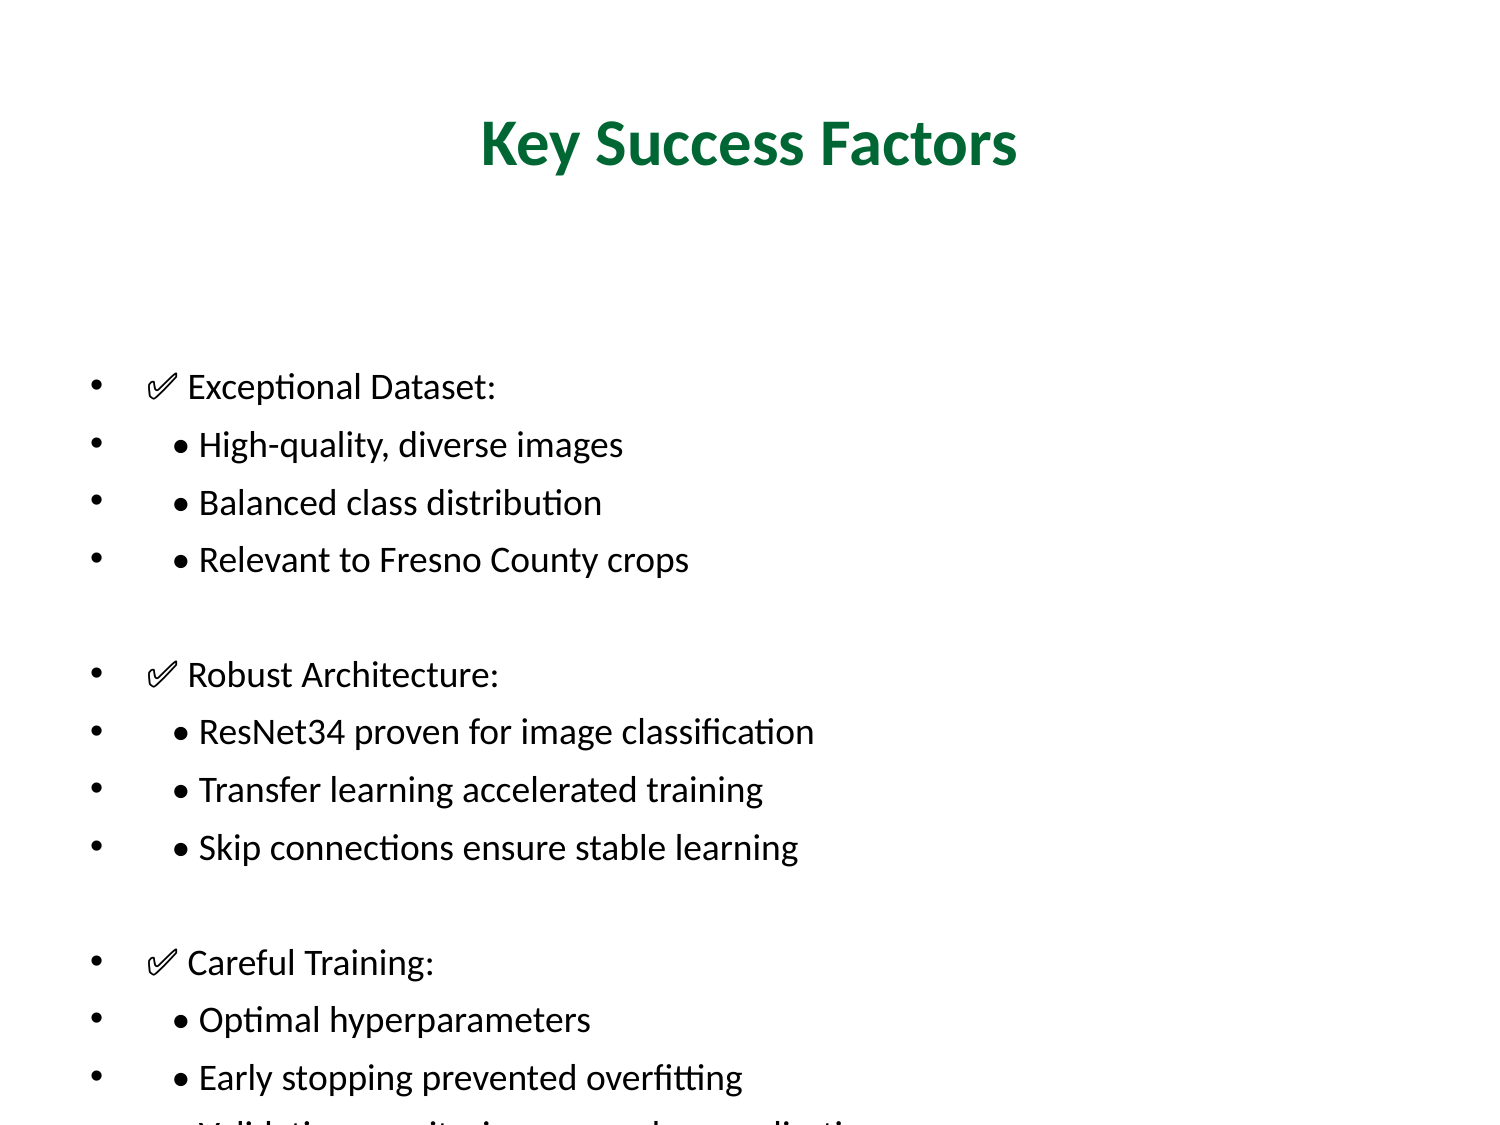

# Key Success Factors

✅ Exceptional Dataset:
   • High-quality, diverse images
   • Balanced class distribution
   • Relevant to Fresno County crops

✅ Robust Architecture:
   • ResNet34 proven for image classification
   • Transfer learning accelerated training
   • Skip connections ensure stable learning

✅ Careful Training:
   • Optimal hyperparameters
   • Early stopping prevented overfitting
   • Validation monitoring ensured generalization